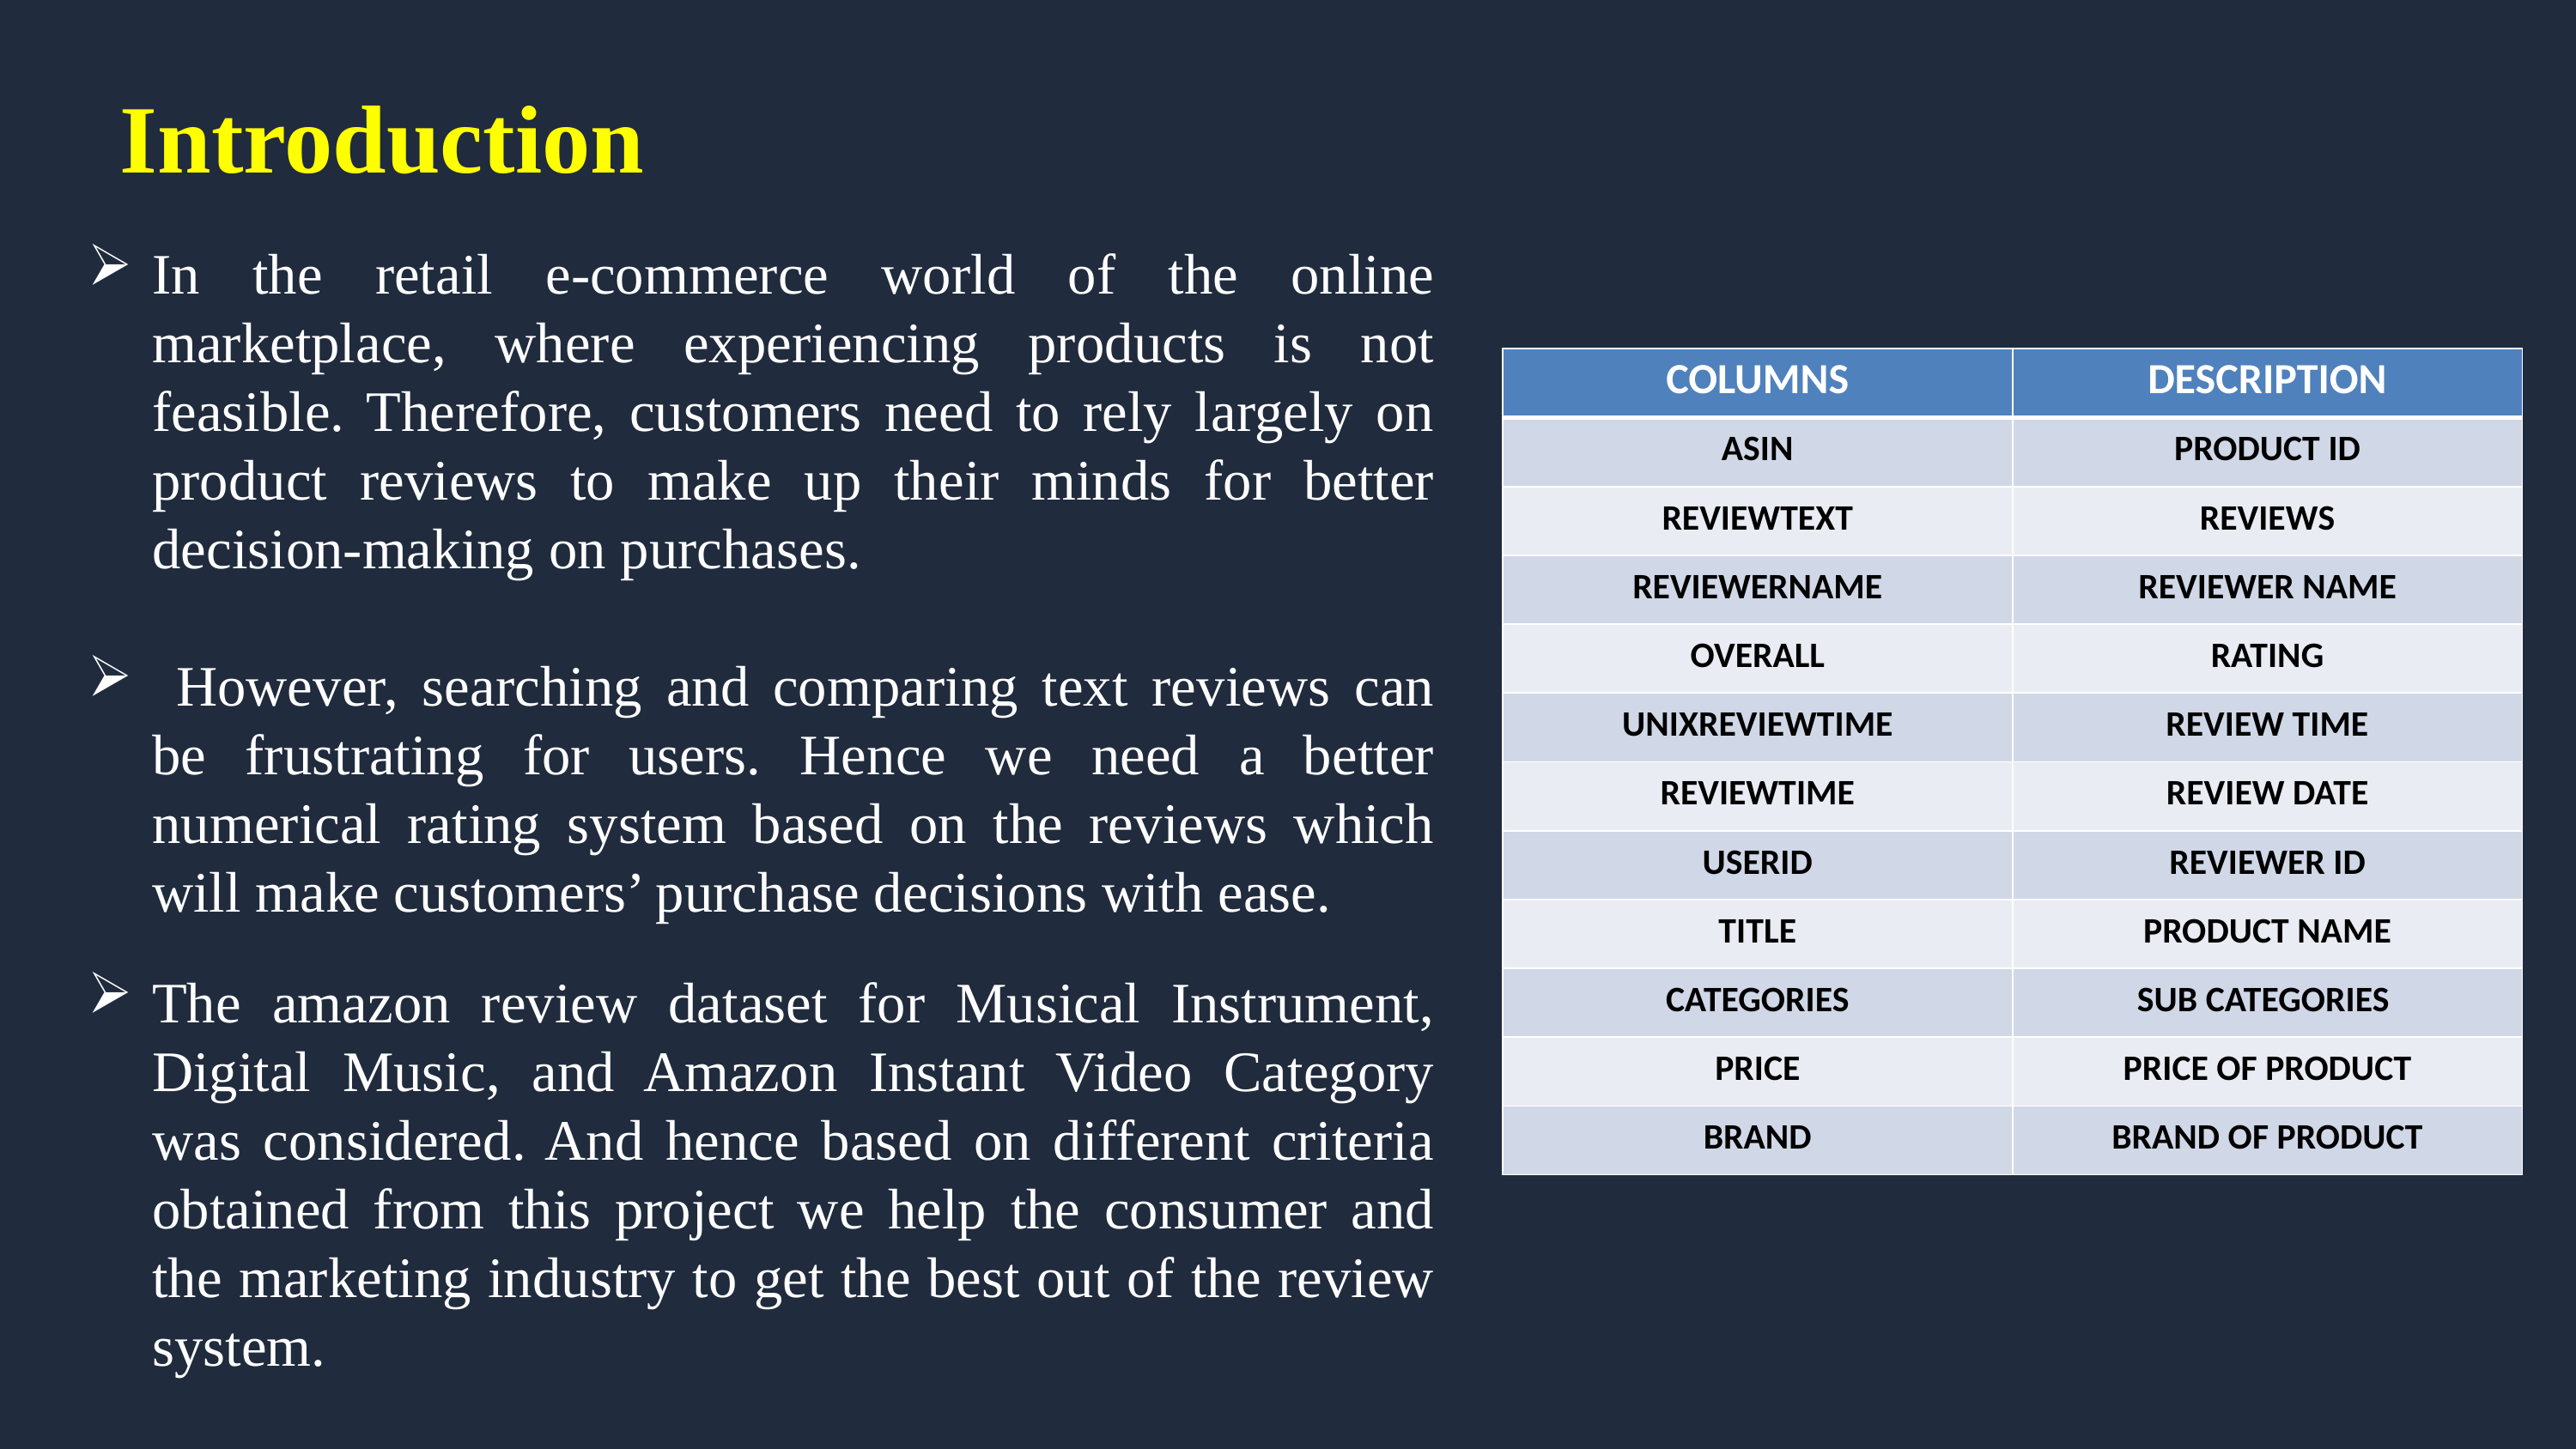

Introduction
In the retail e-commerce world of the online marketplace, where experiencing products is not feasible. Therefore, customers need to rely largely on product reviews to make up their minds for better decision-making on purchases.

 However, searching and comparing text reviews can be frustrating for users. Hence we need a better numerical rating system based on the reviews which will make customers’ purchase decisions with ease.

The amazon review dataset for Musical Instrument, Digital Music, and Amazon Instant Video Category was considered. And hence based on different criteria obtained from this project we help the consumer and the marketing industry to get the best out of the review system.

| COLUMNS | DESCRIPTION |
| --- | --- |
| ASIN | PRODUCT ID |
| REVIEWTEXT | REVIEWS |
| REVIEWERNAME | REVIEWER NAME |
| OVERALL | RATING |
| UNIXREVIEWTIME | REVIEW TIME |
| REVIEWTIME | REVIEW DATE |
| USERID | REVIEWER ID |
| TITLE | PRODUCT NAME |
| CATEGORIES | SUB CATEGORIES |
| PRICE | PRICE OF PRODUCT |
| BRAND | BRAND OF PRODUCT |